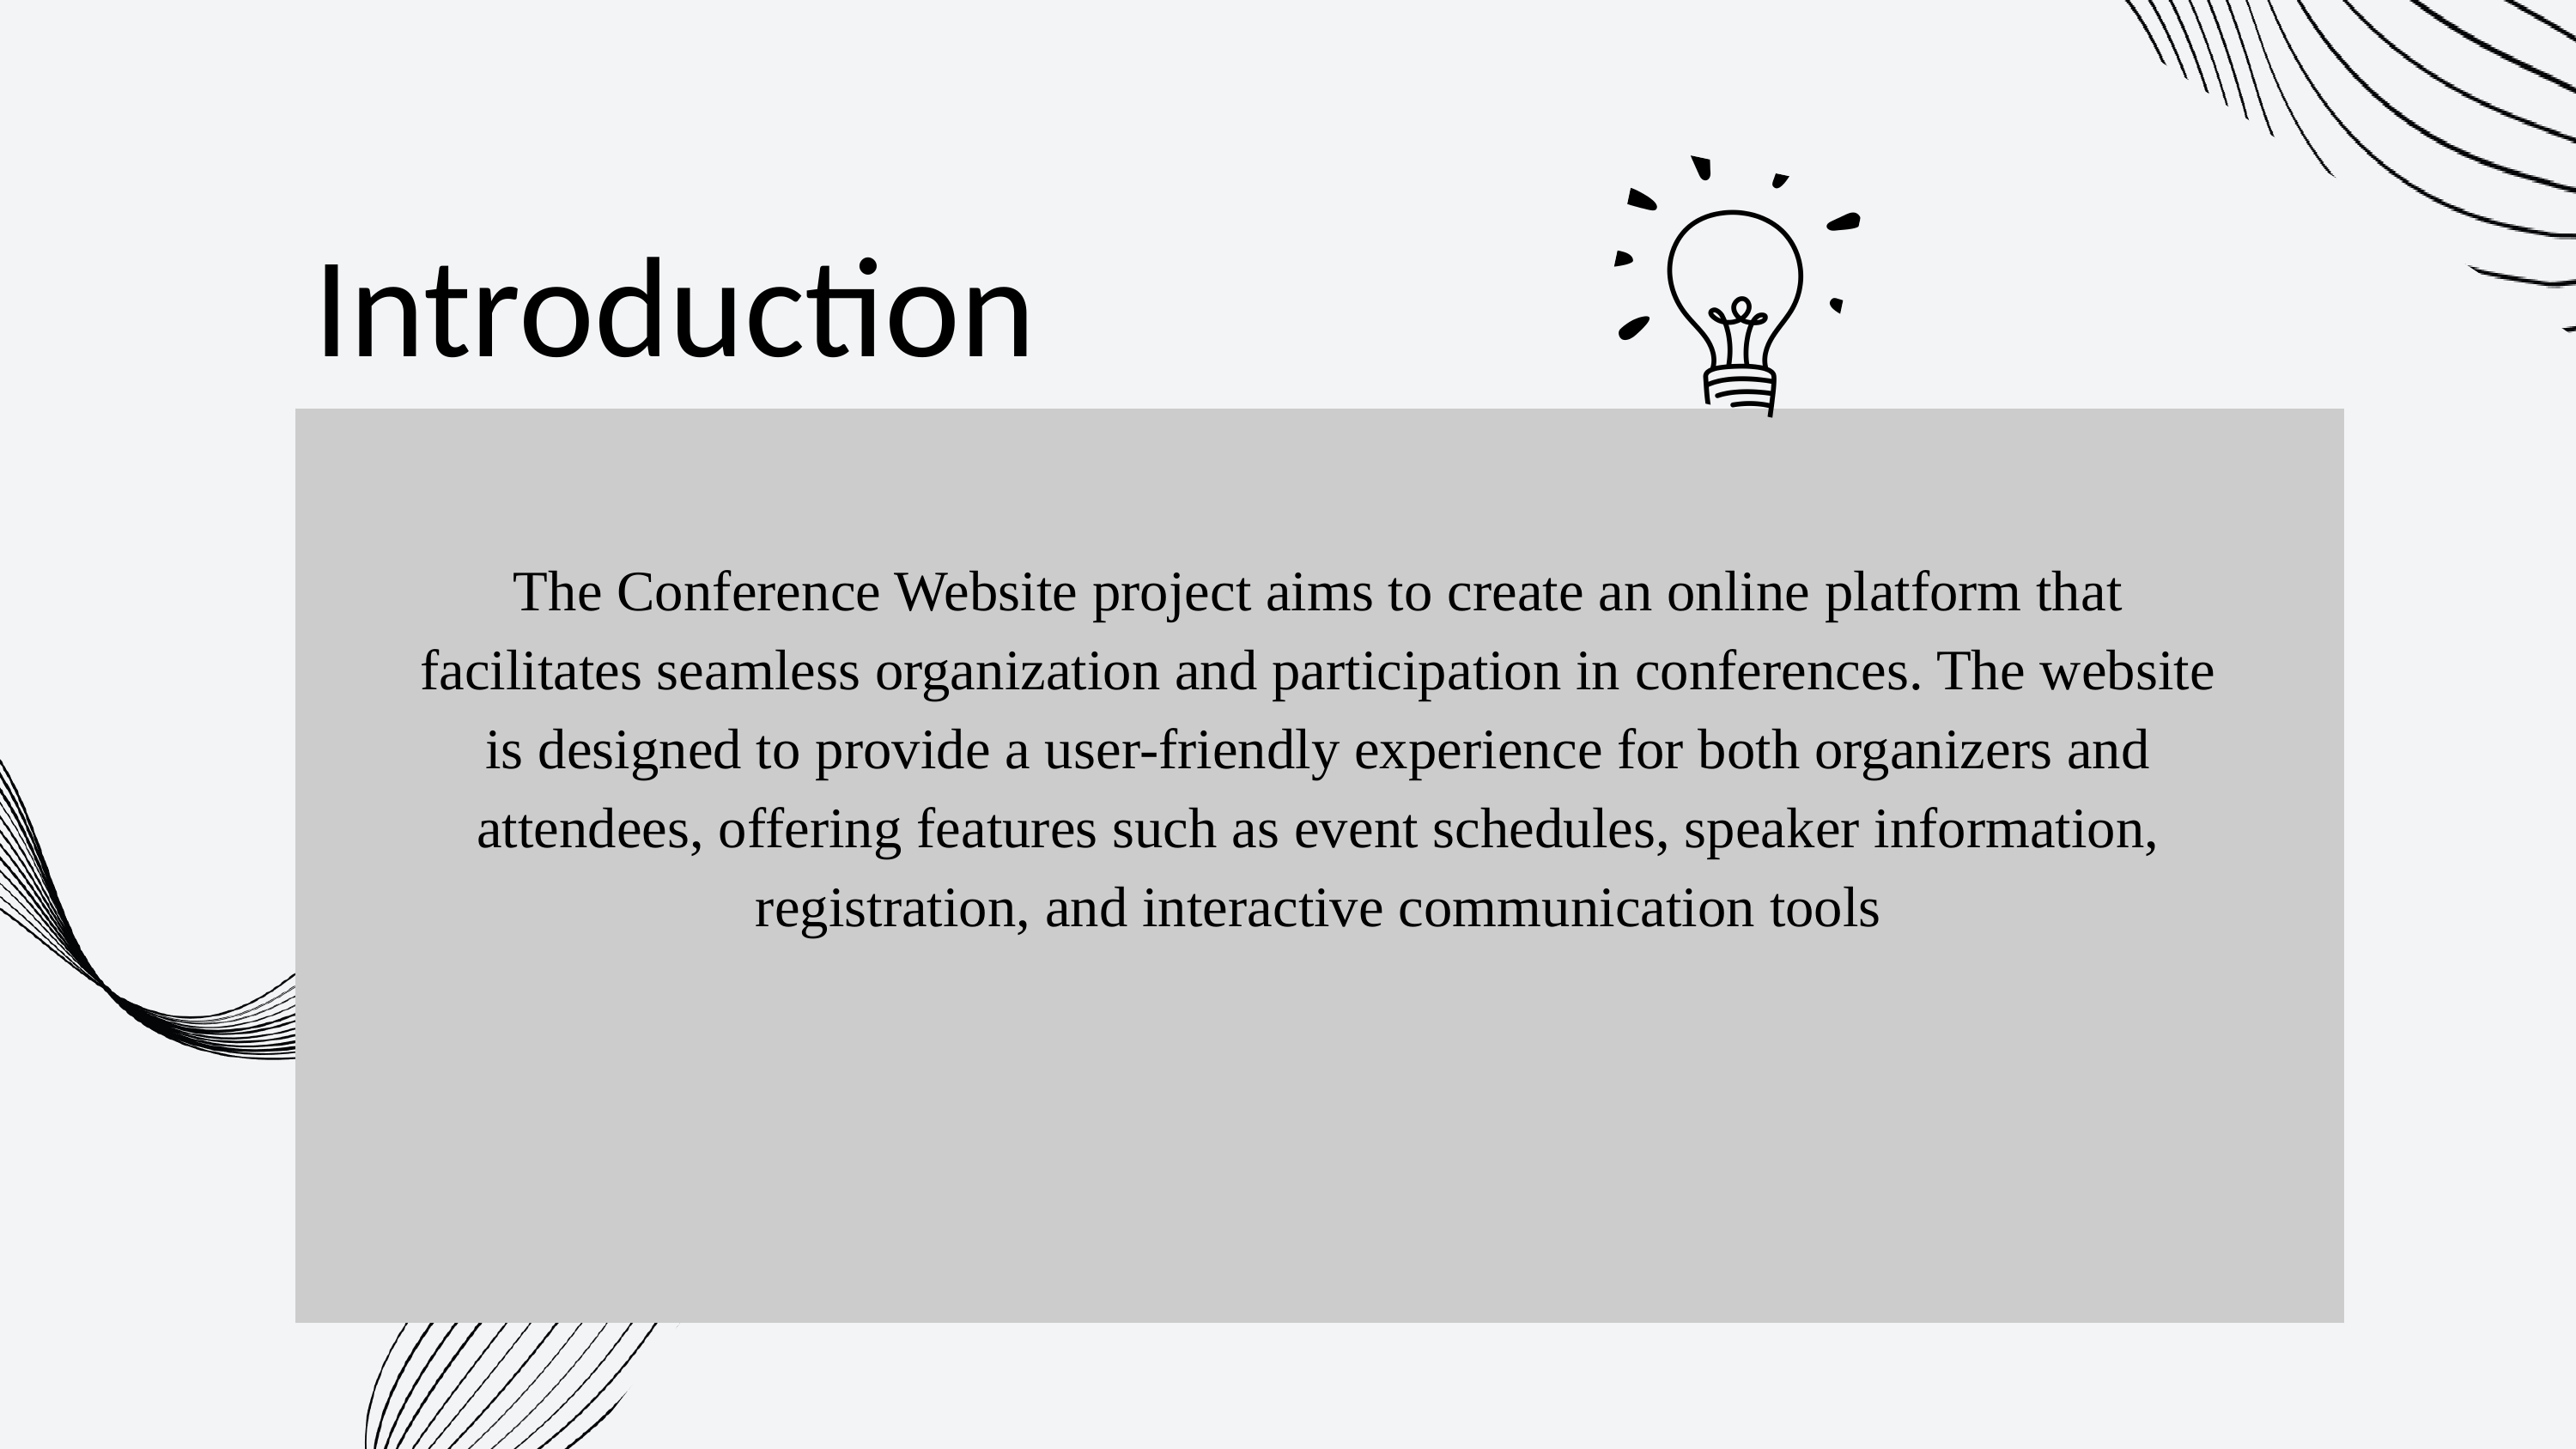

Introduction

The Conference Website project aims to create an online platform that facilitates seamless organization and participation in conferences. The website is designed to provide a user-friendly experience for both organizers and attendees, offering features such as event schedules, speaker information, registration, and interactive communication tools